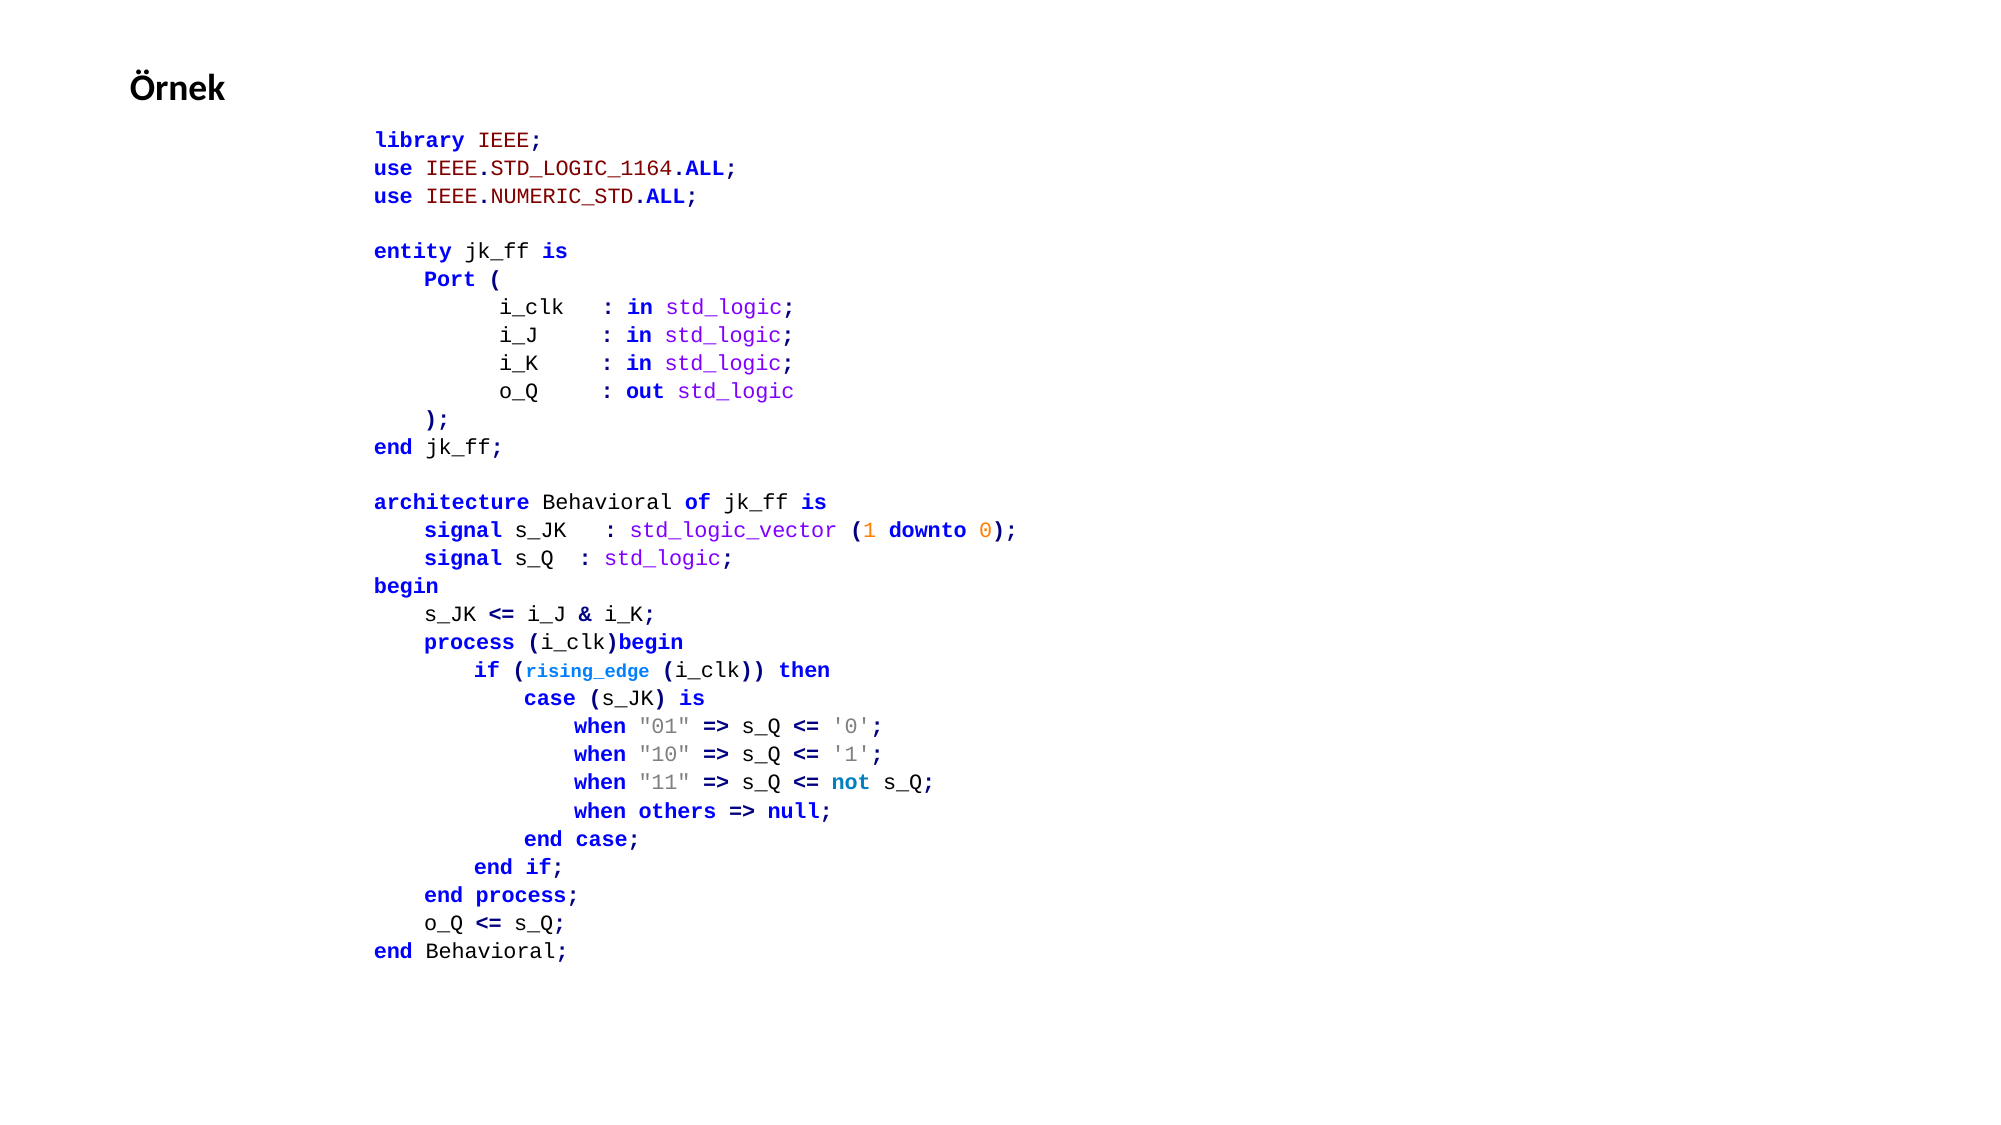

Örnek
library IEEE;
use IEEE.STD_LOGIC_1164.ALL;
use IEEE.NUMERIC_STD.ALL;

entity jk_ff is
    Port (
          i_clk   : in std_logic;
          i_J     : in std_logic;
          i_K     : in std_logic;
          o_Q     : out std_logic
    );
end jk_ff;

architecture Behavioral of jk_ff is
    signal s_JK   : std_logic_vector (1 downto 0);
    signal s_Q  : std_logic;
begin
    s_JK <= i_J & i_K;
    process (i_clk)begin
        if (rising_edge (i_clk)) then
            case (s_JK) is
                when "01" => s_Q <= '0';
                when "10" => s_Q <= '1';
                when "11" => s_Q <= not s_Q;
                when others => null;
            end case;
        end if;
    end process;
    o_Q <= s_Q;
end Behavioral;